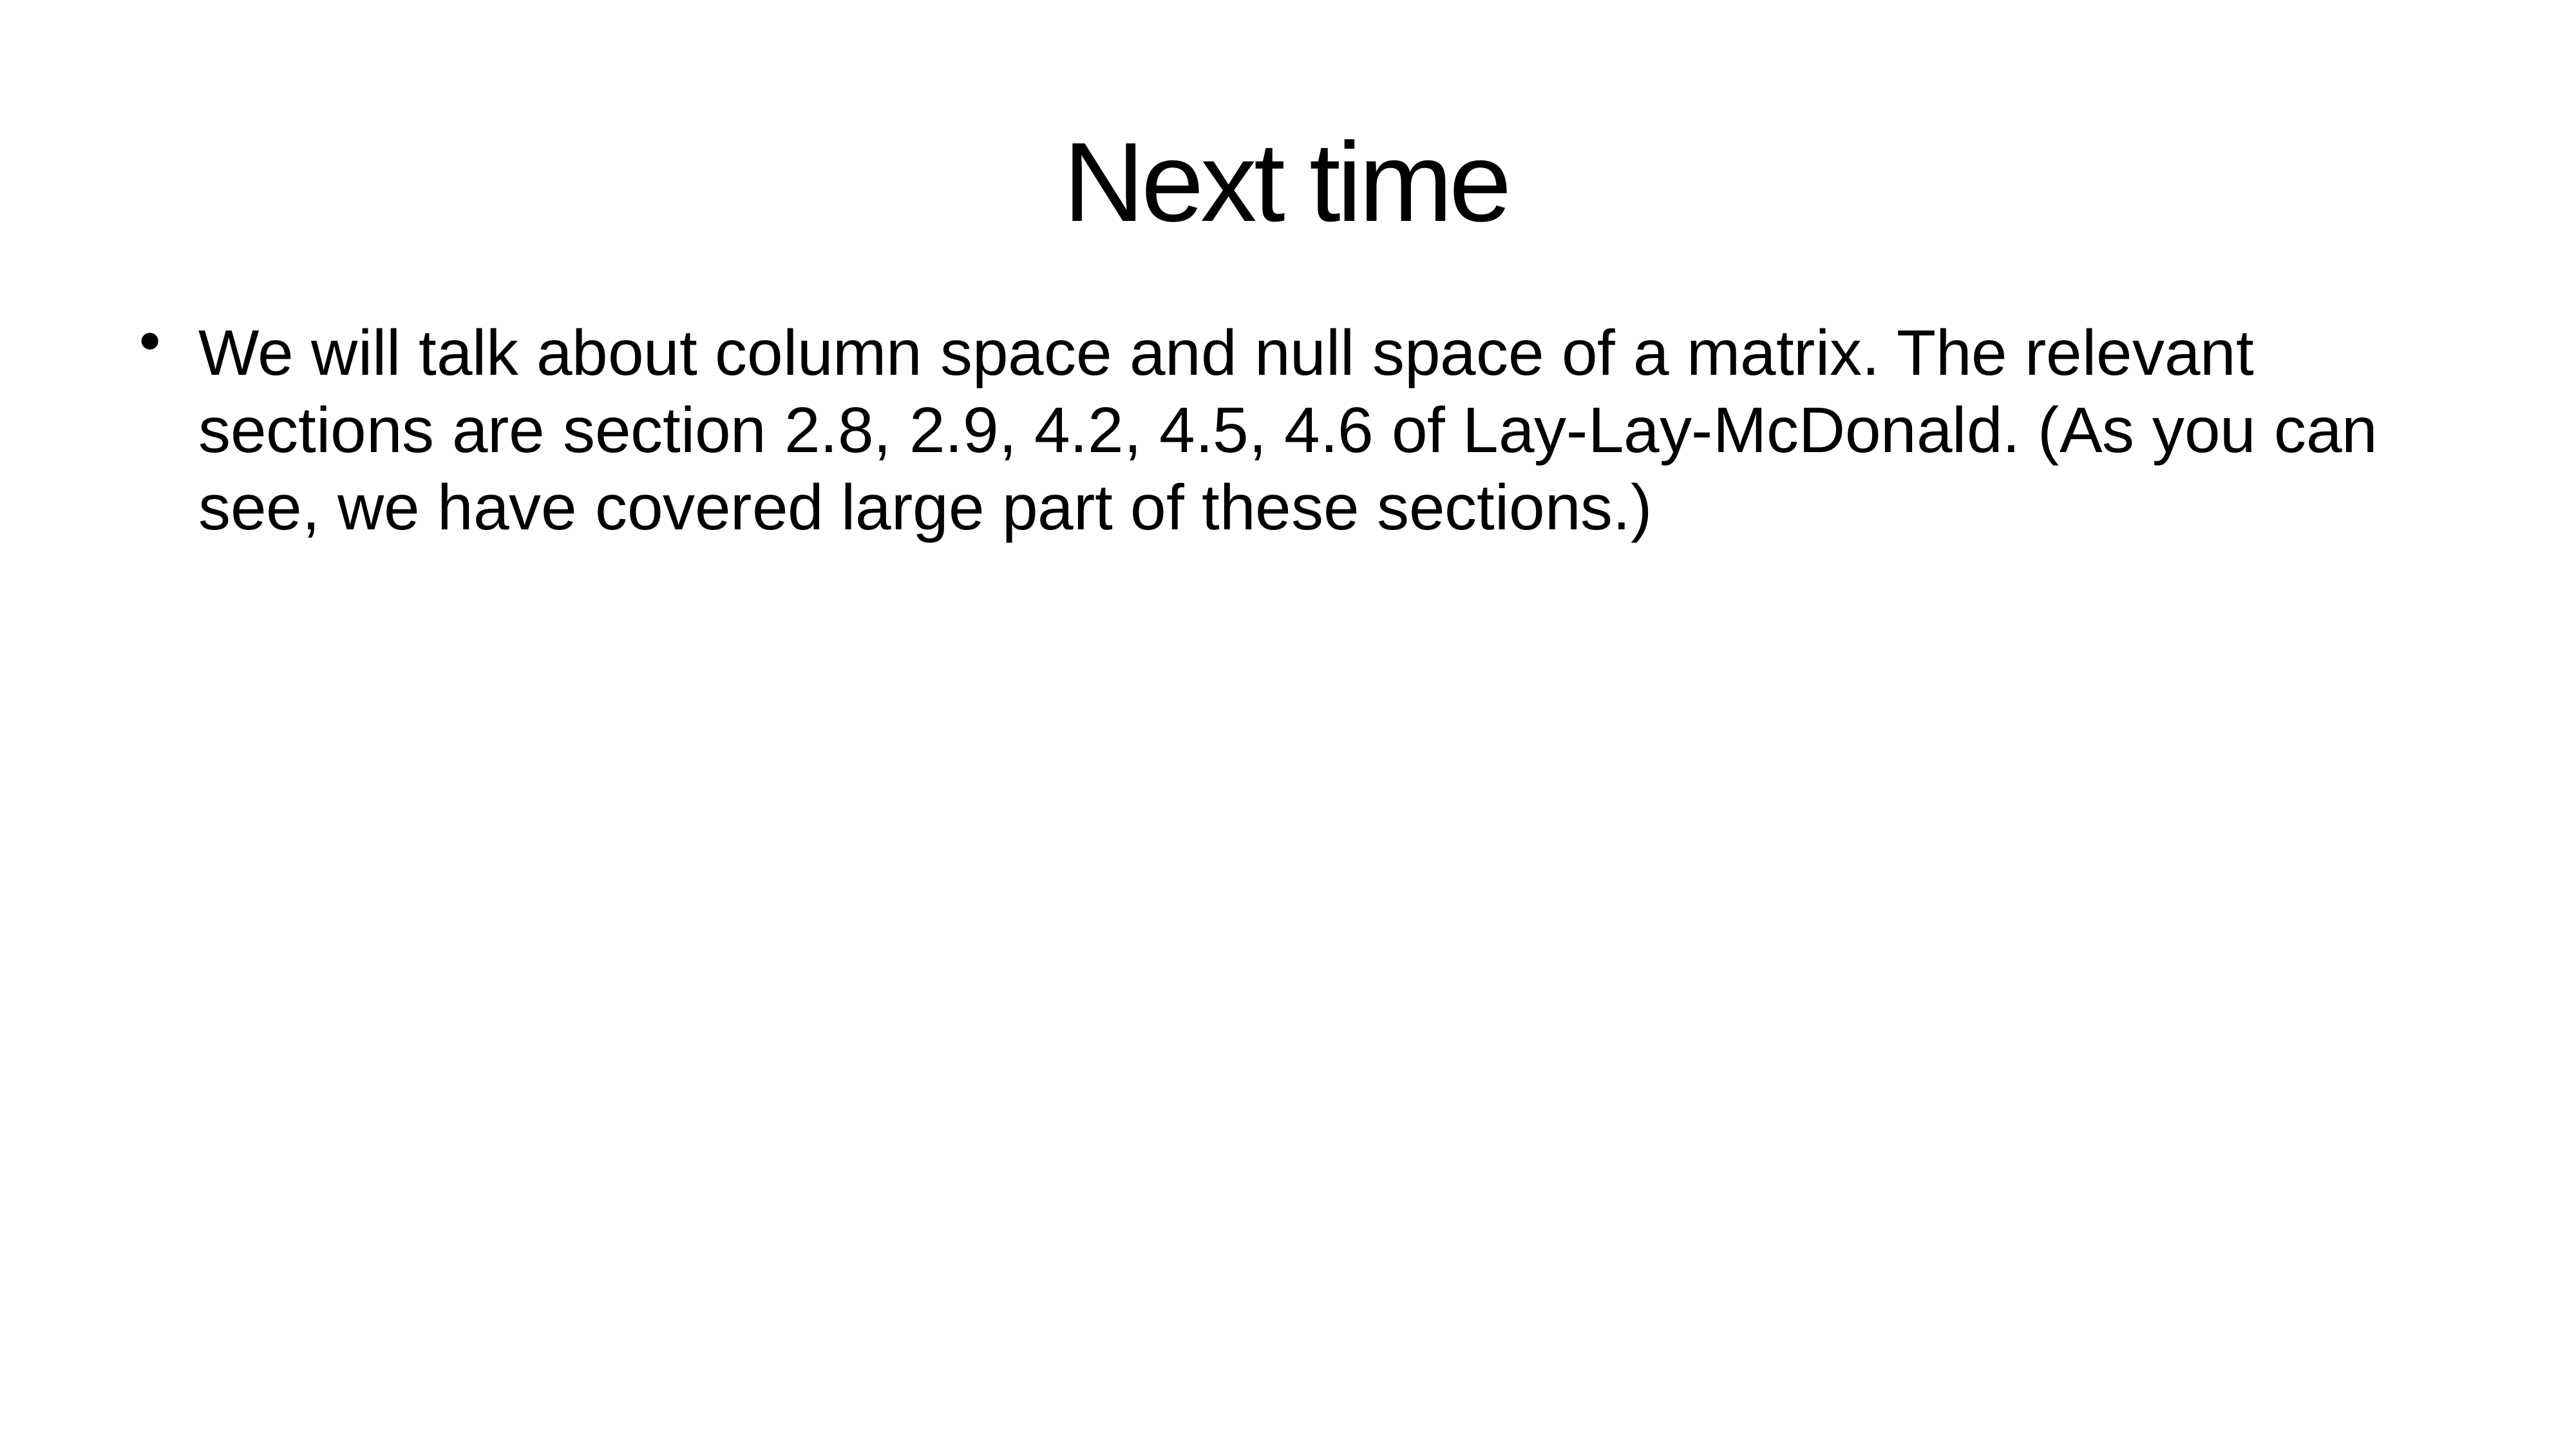

# Next time
We will talk about column space and null space of a matrix. The relevant sections are section 2.8, 2.9, 4.2, 4.5, 4.6 of Lay-Lay-McDonald. (As you can see, we have covered large part of these sections.)